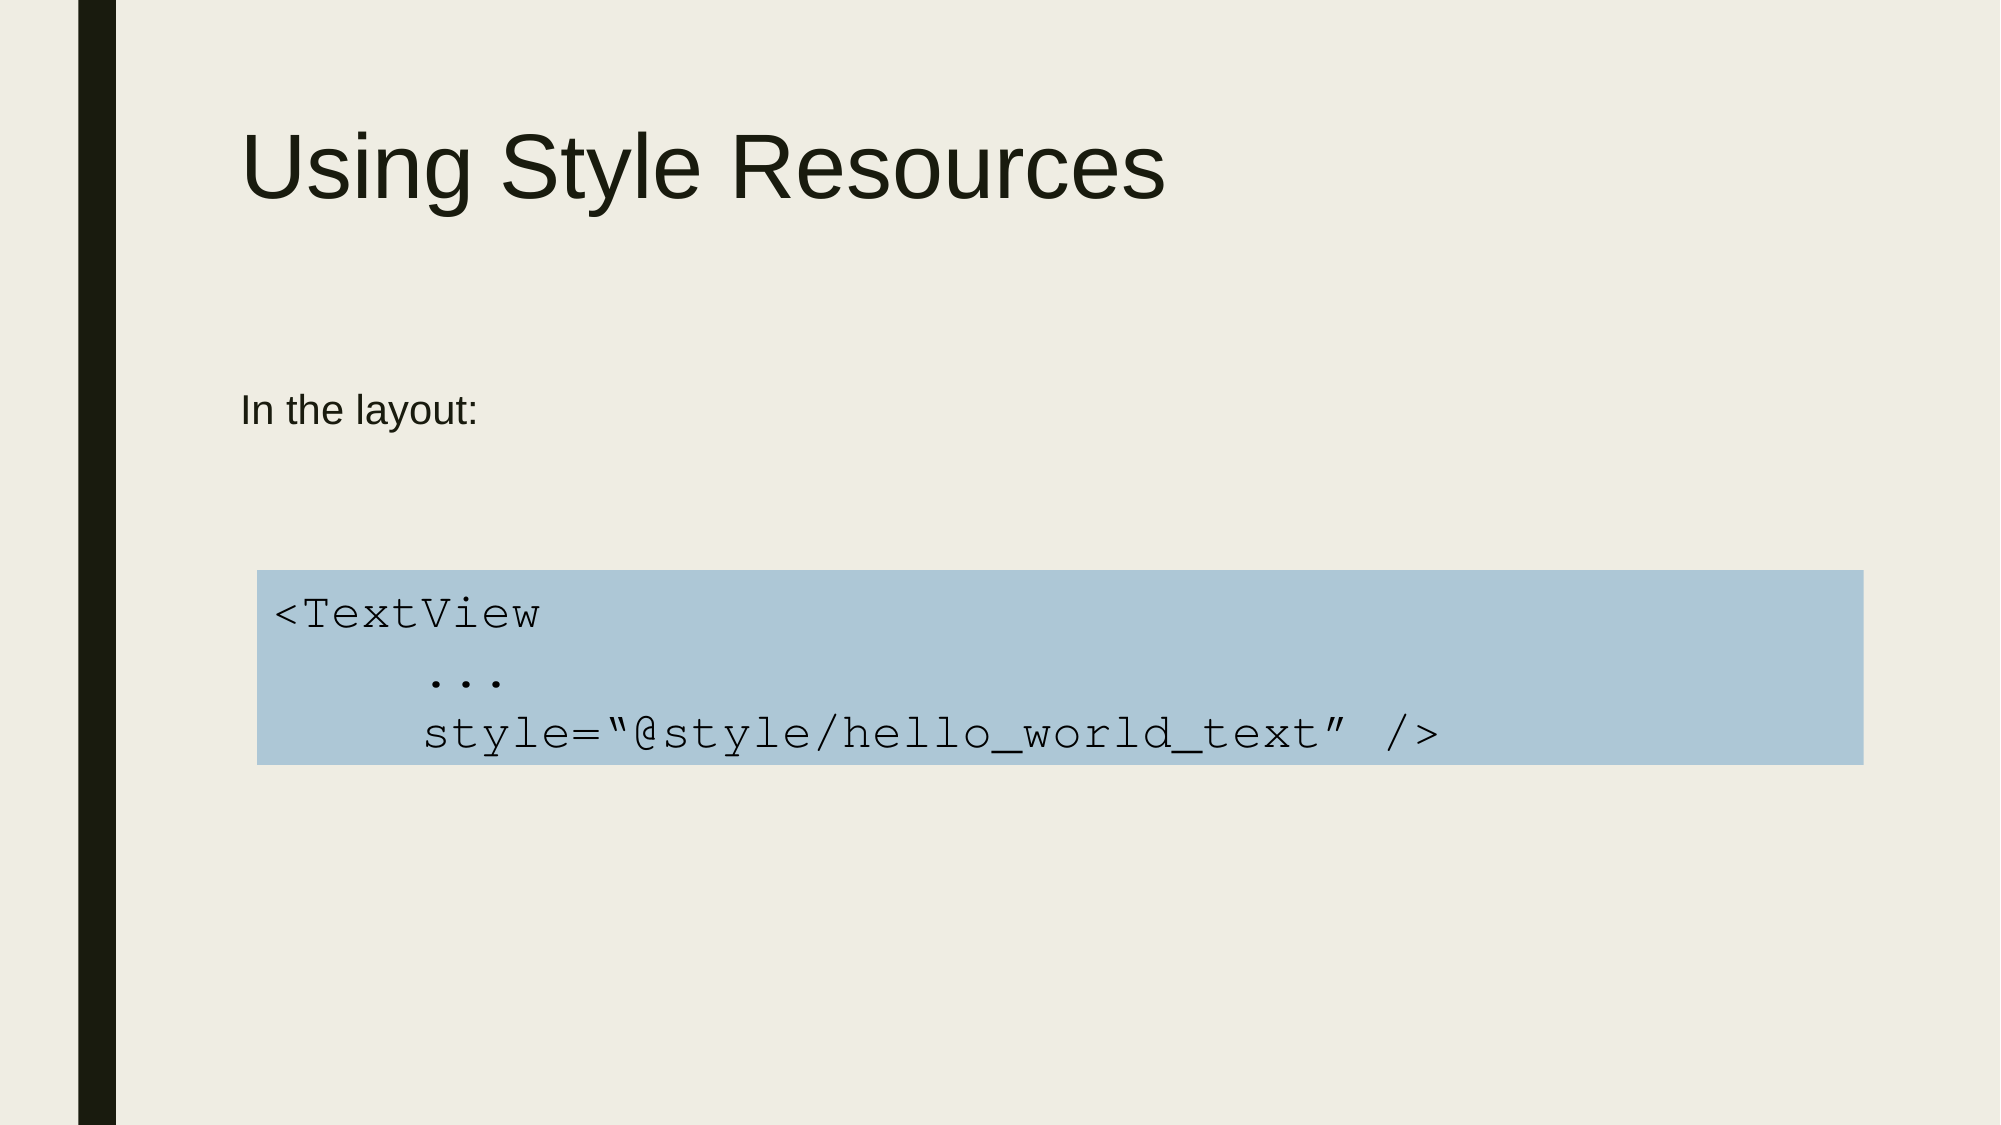

# Using Style Resources
In the layout:

<TextView
	...
	style=“@style/hello_world_text” />